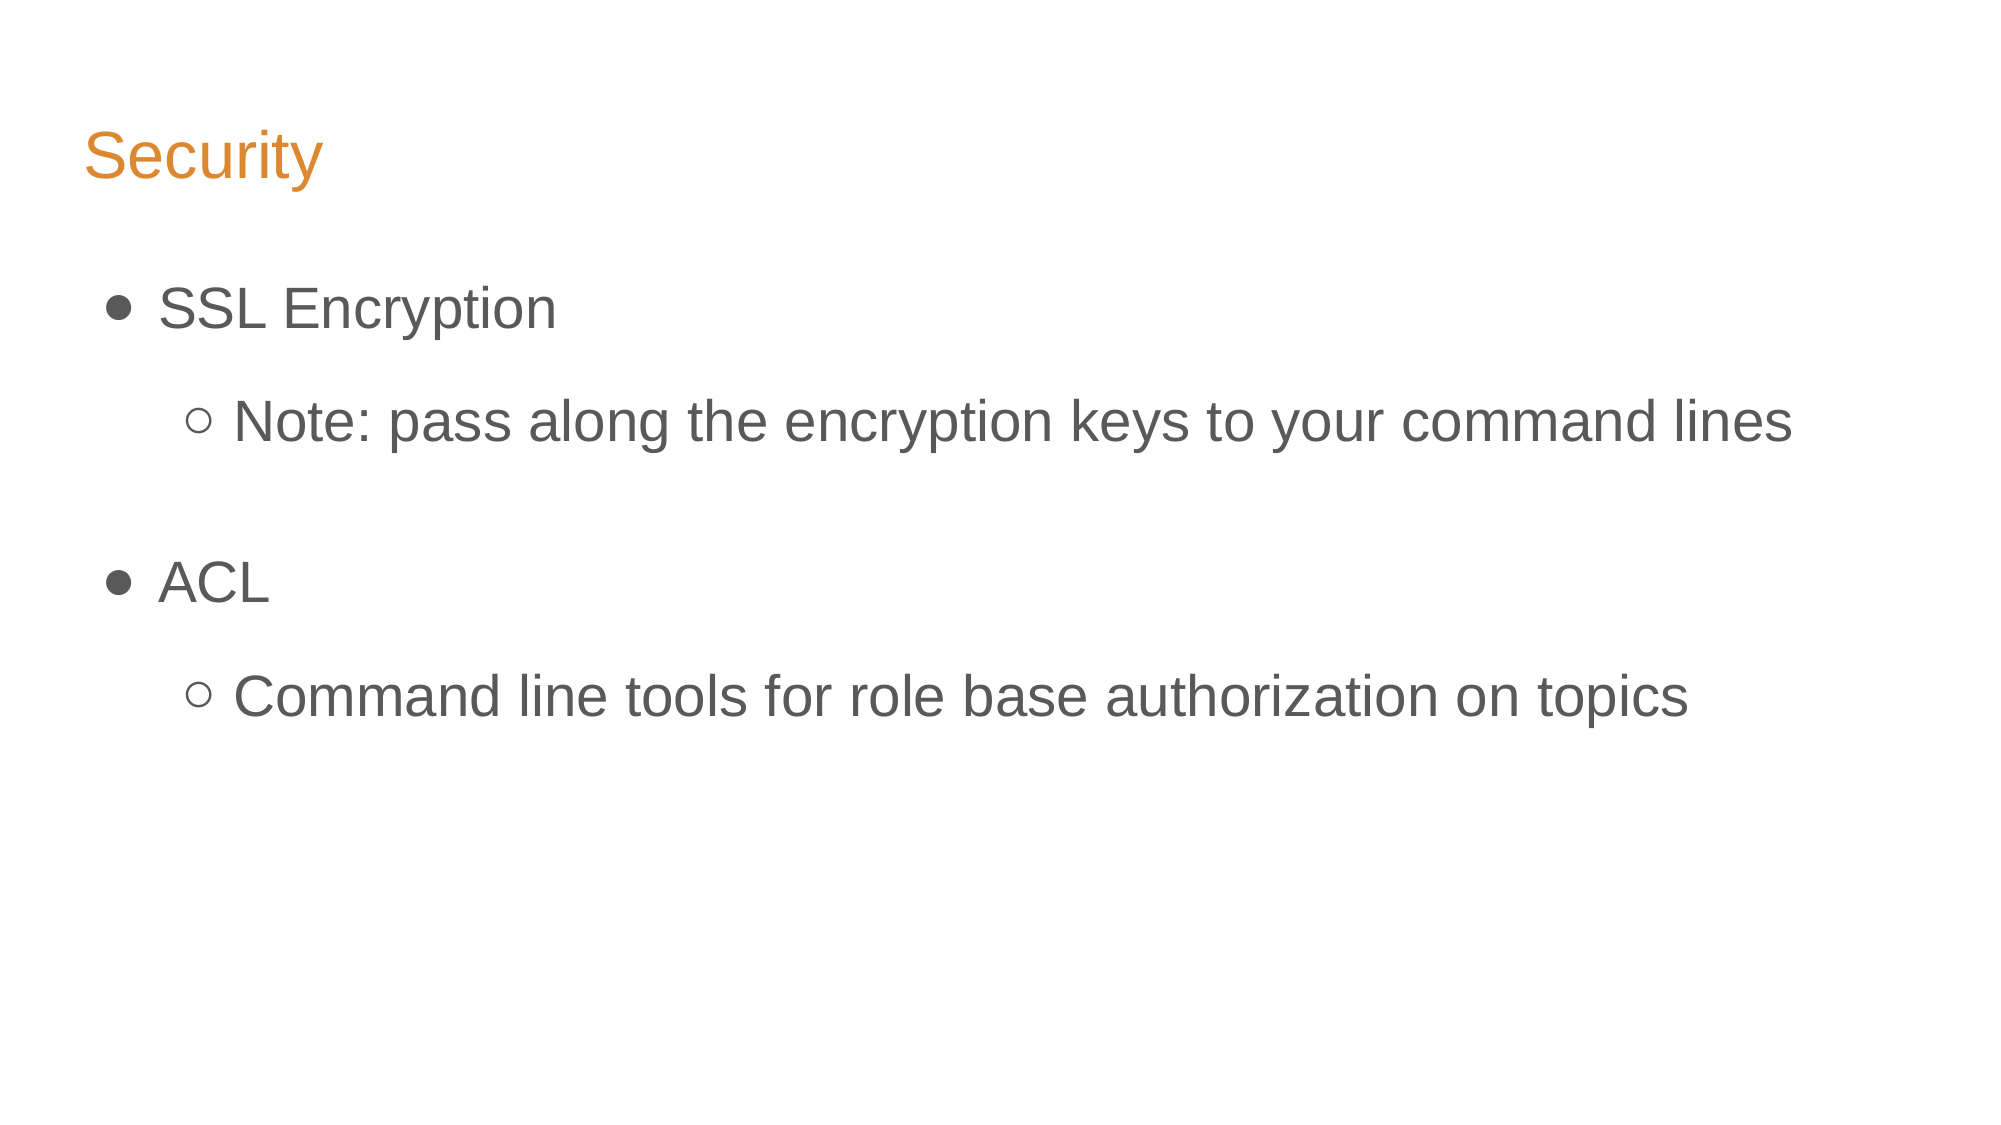

# Security
SSL Encryption
Note: pass along the encryption keys to your command lines

ACL
Command line tools for role base authorization on topics